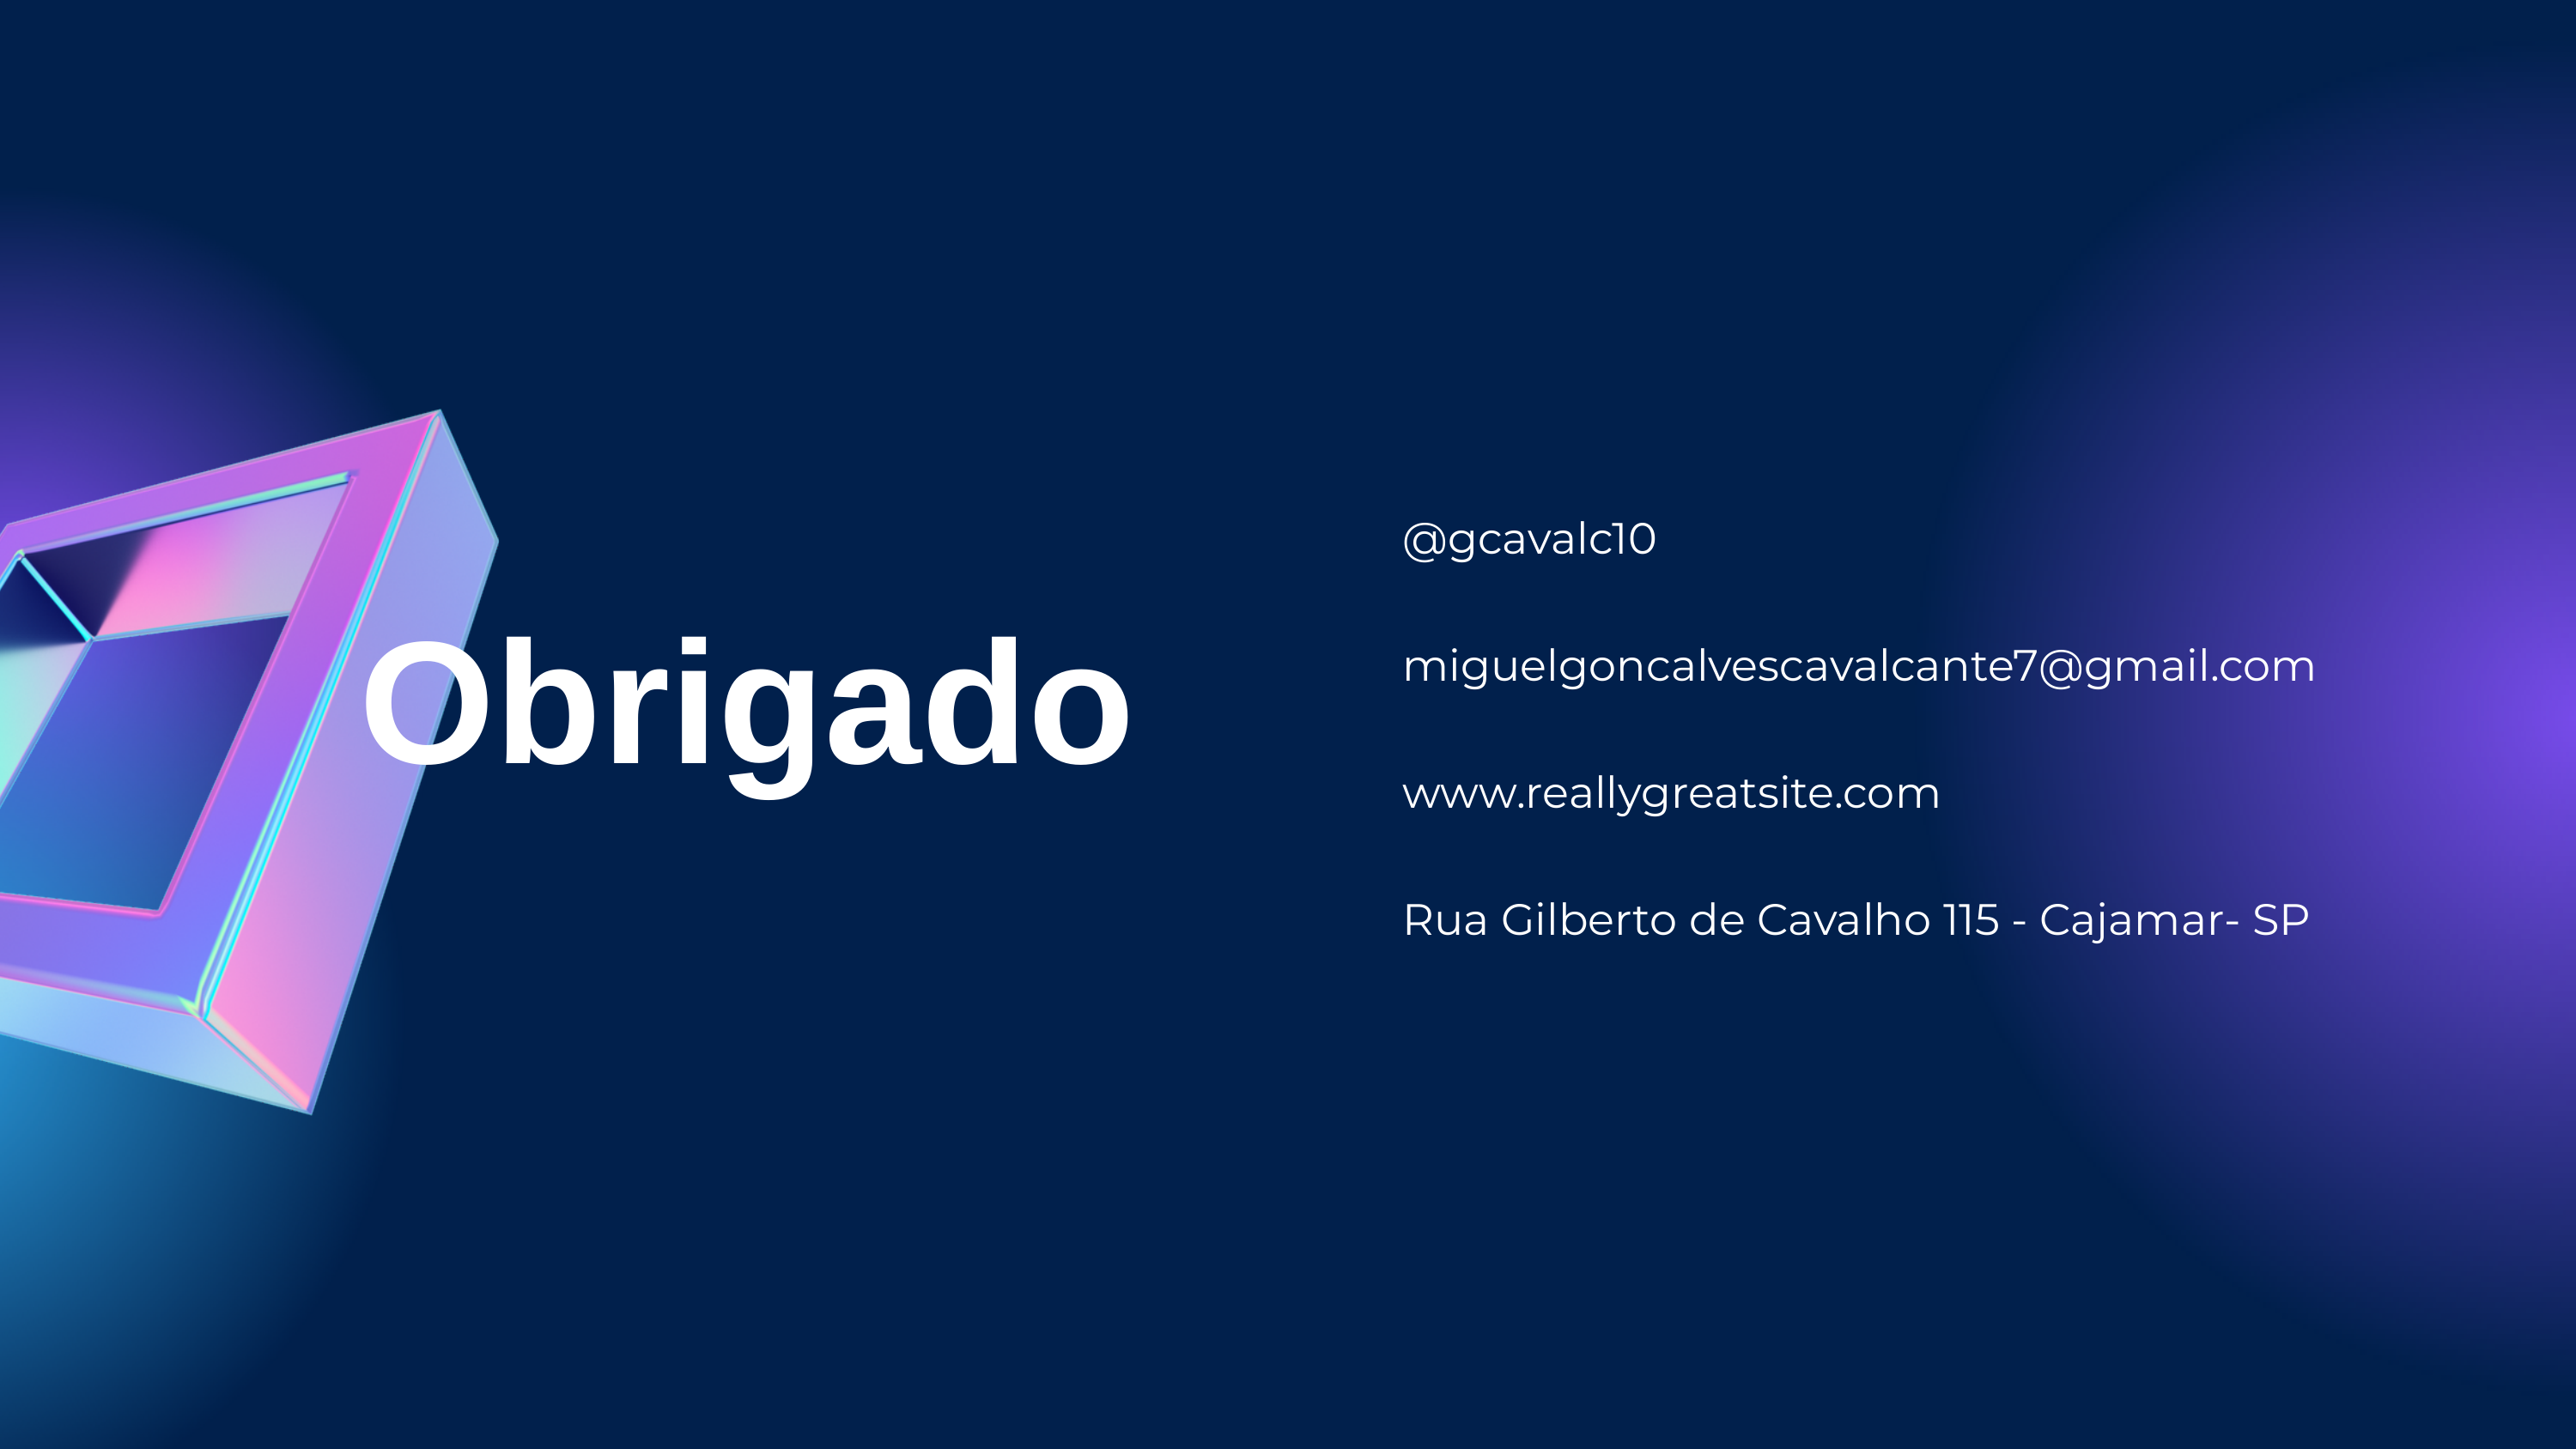

@gcavalc10
Obrigado
miguelgoncalvescavalcante7@gmail.com
www.reallygreatsite.com
Rua Gilberto de Cavalho 115 - Cajamar- SP